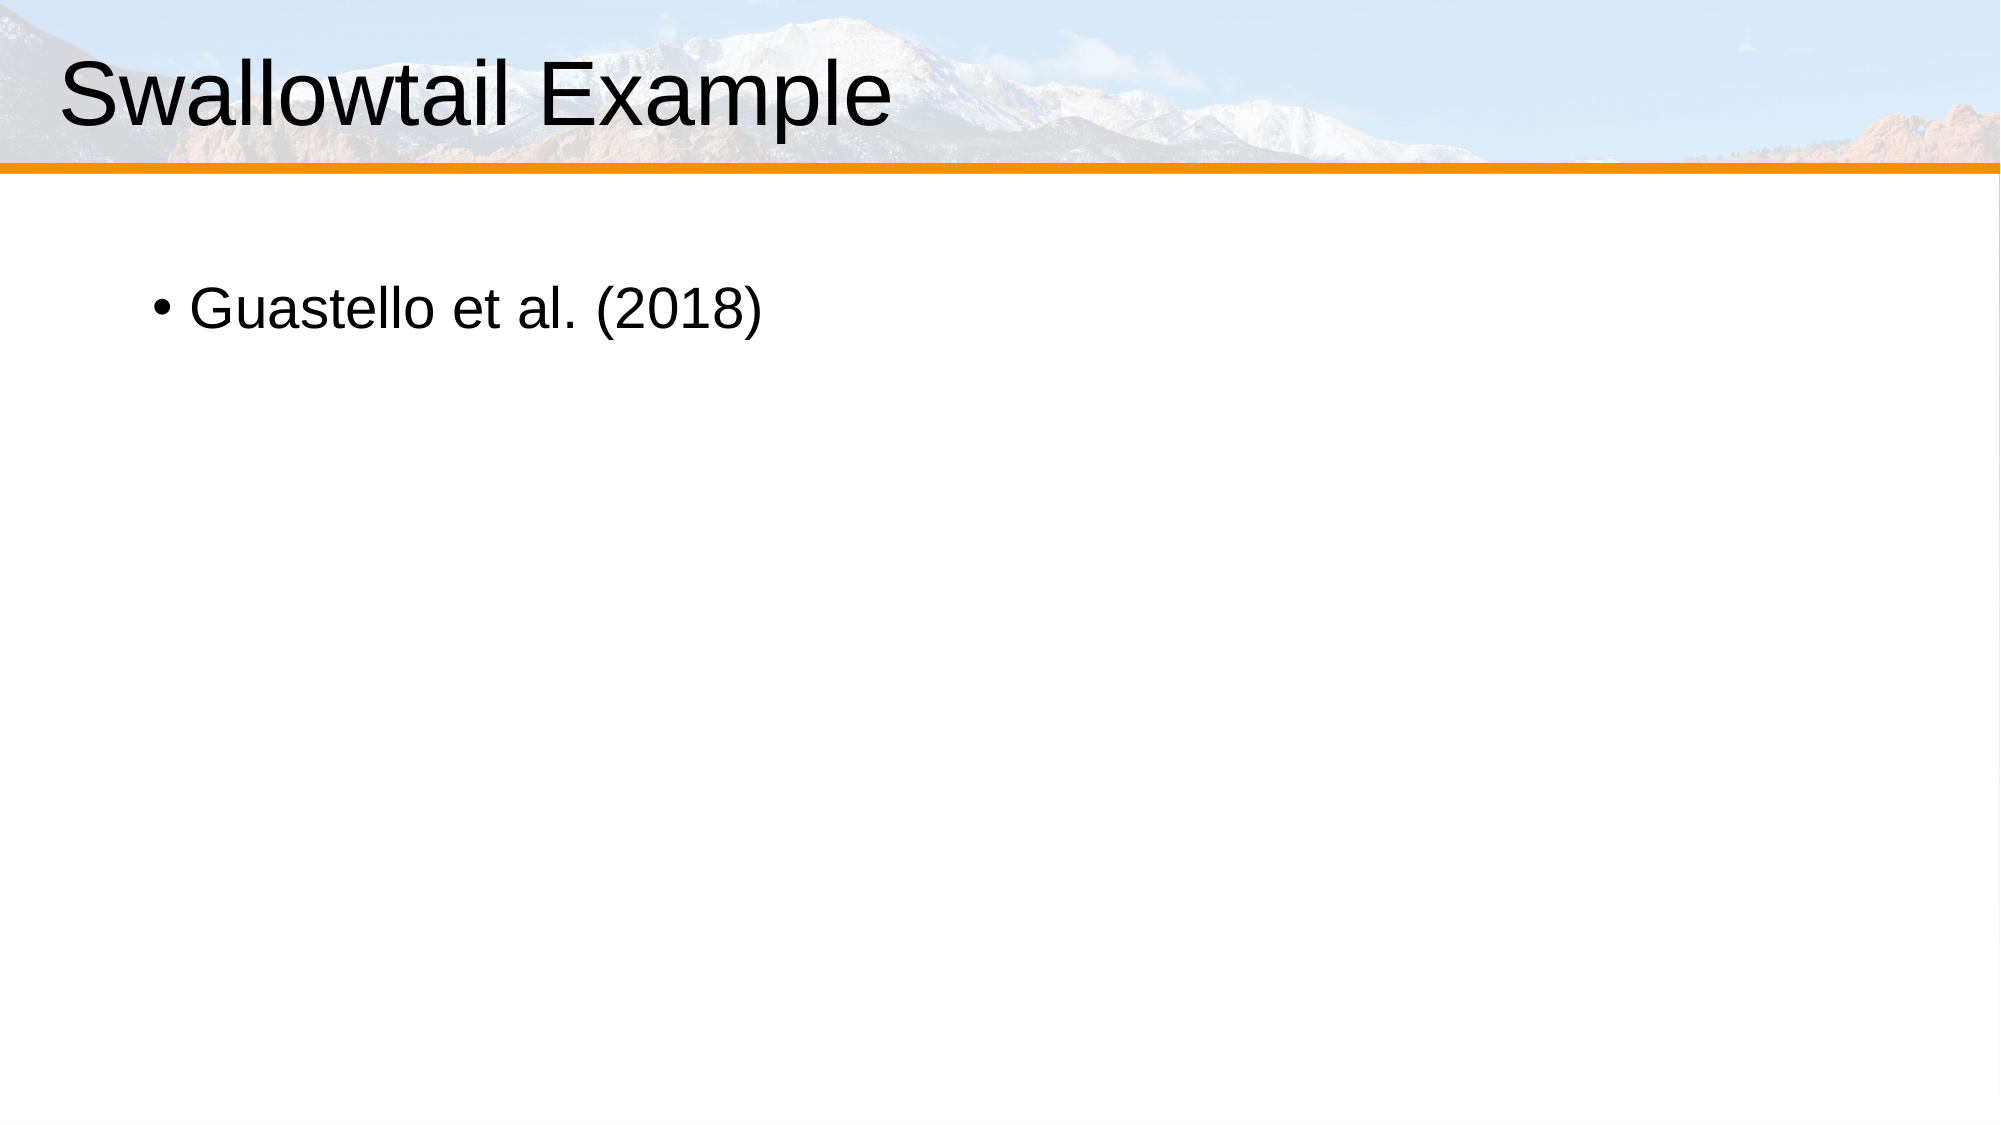

# Swallowtail Example
Guastello et al. (2018)